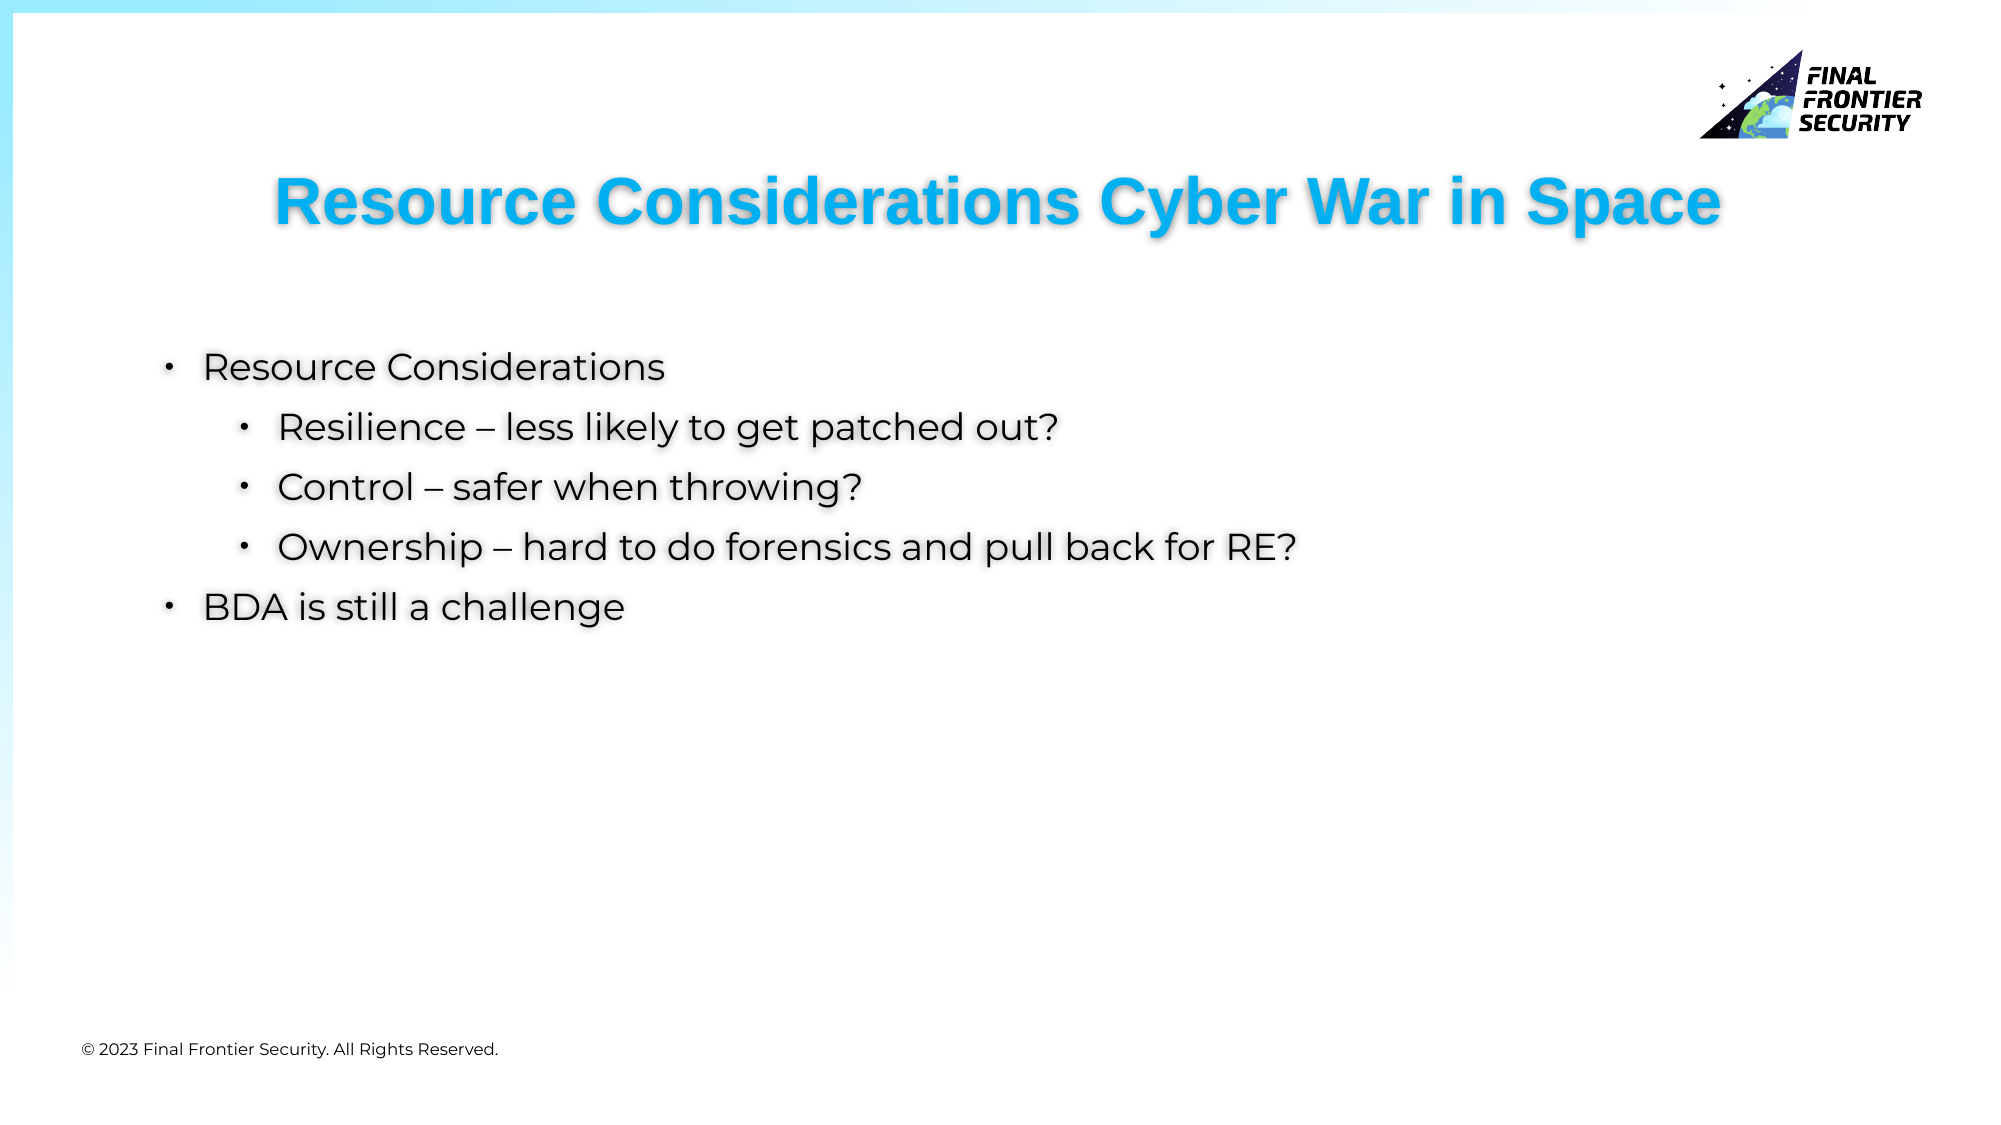

# Resource Considerations Cyber War in Space
Resource Considerations
Resilience – less likely to get patched out?
Control – safer when throwing?
Ownership – hard to do forensics and pull back for RE?
BDA is still a challenge